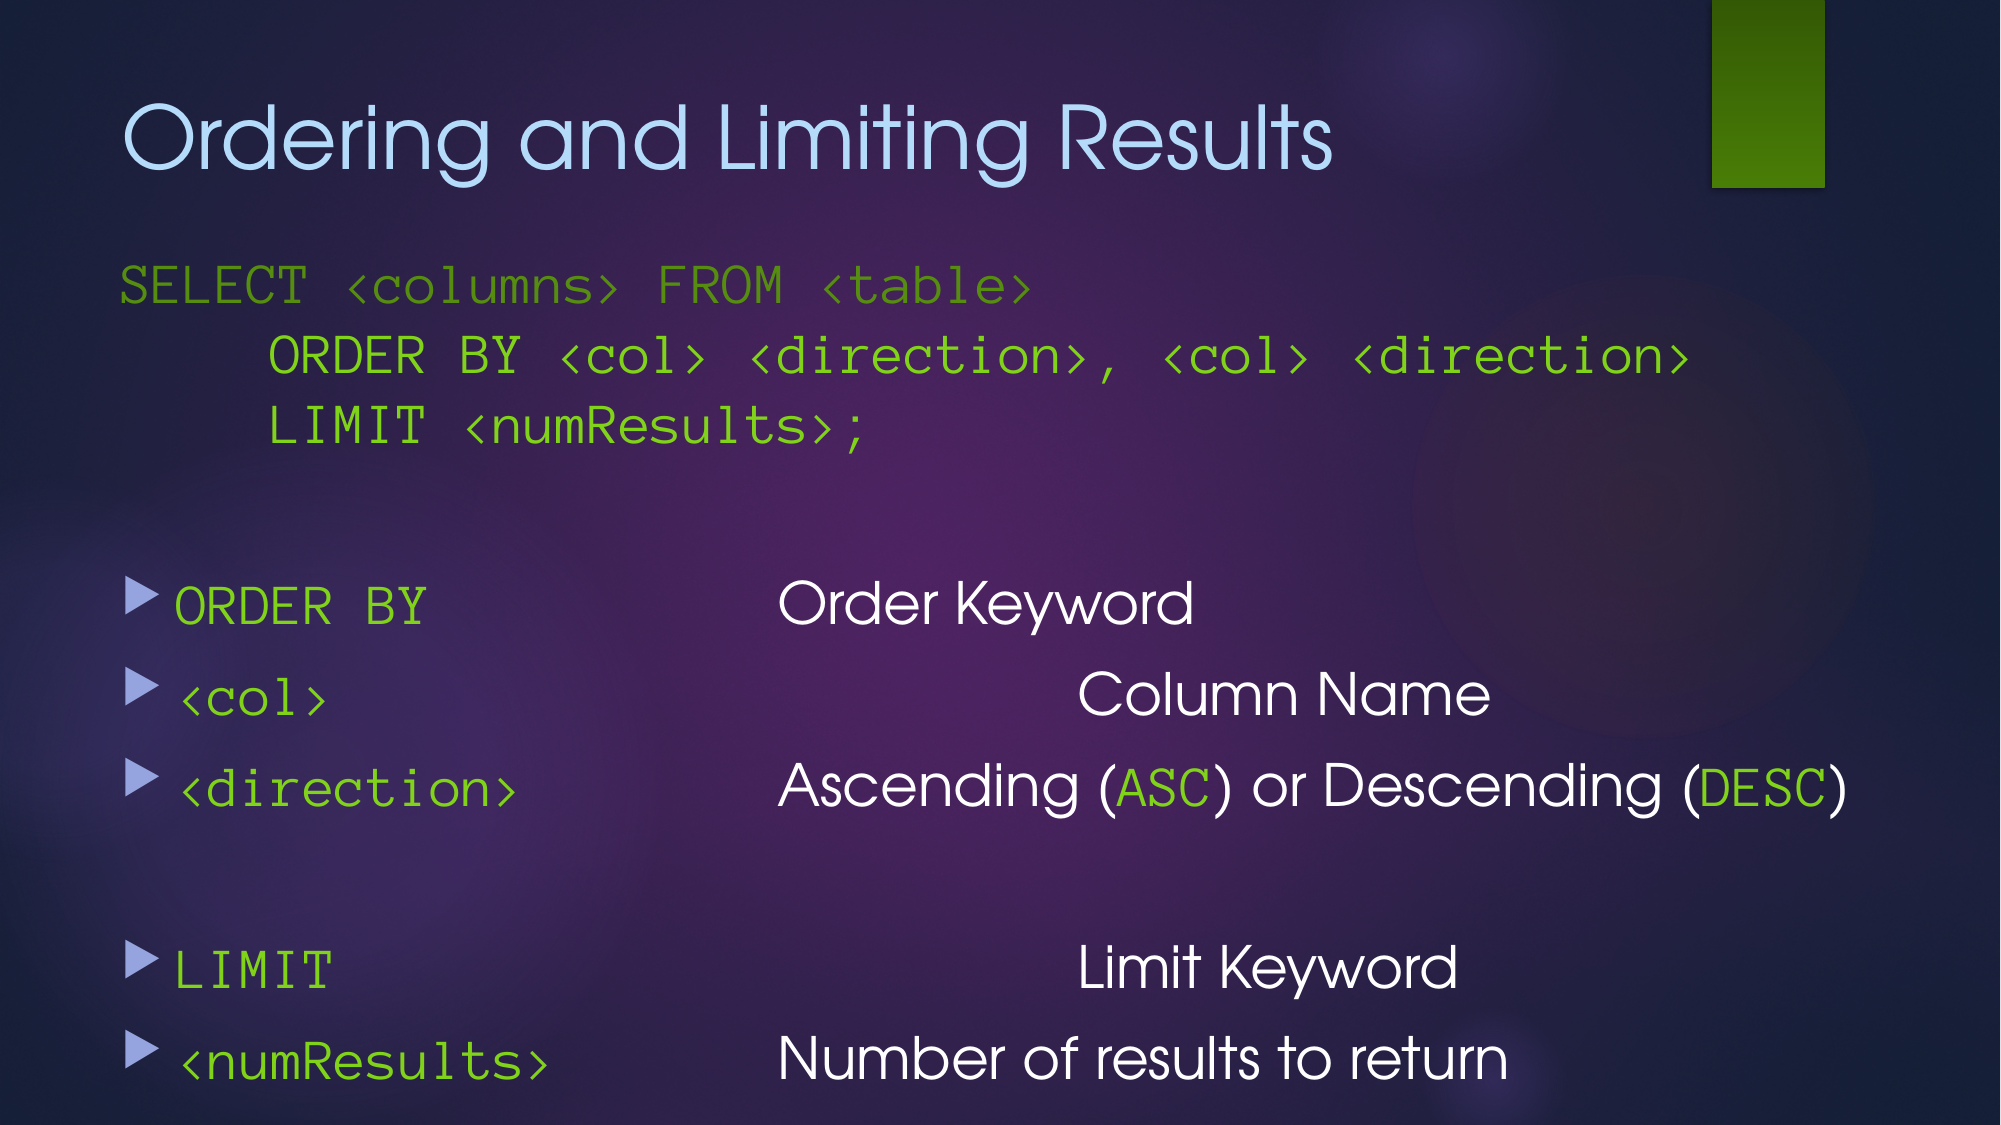

# Ordering and Limiting Results
SELECT <columns> FROM <table>
	ORDER BY <col> <direction>, <col> <direction>
	LIMIT <numResults>;

ORDER BY			Order Keyword
<col>					Column Name
<direction>		Ascending (ASC) or Descending (DESC)

LIMIT					Limit Keyword
<numResults>		Number of results to return